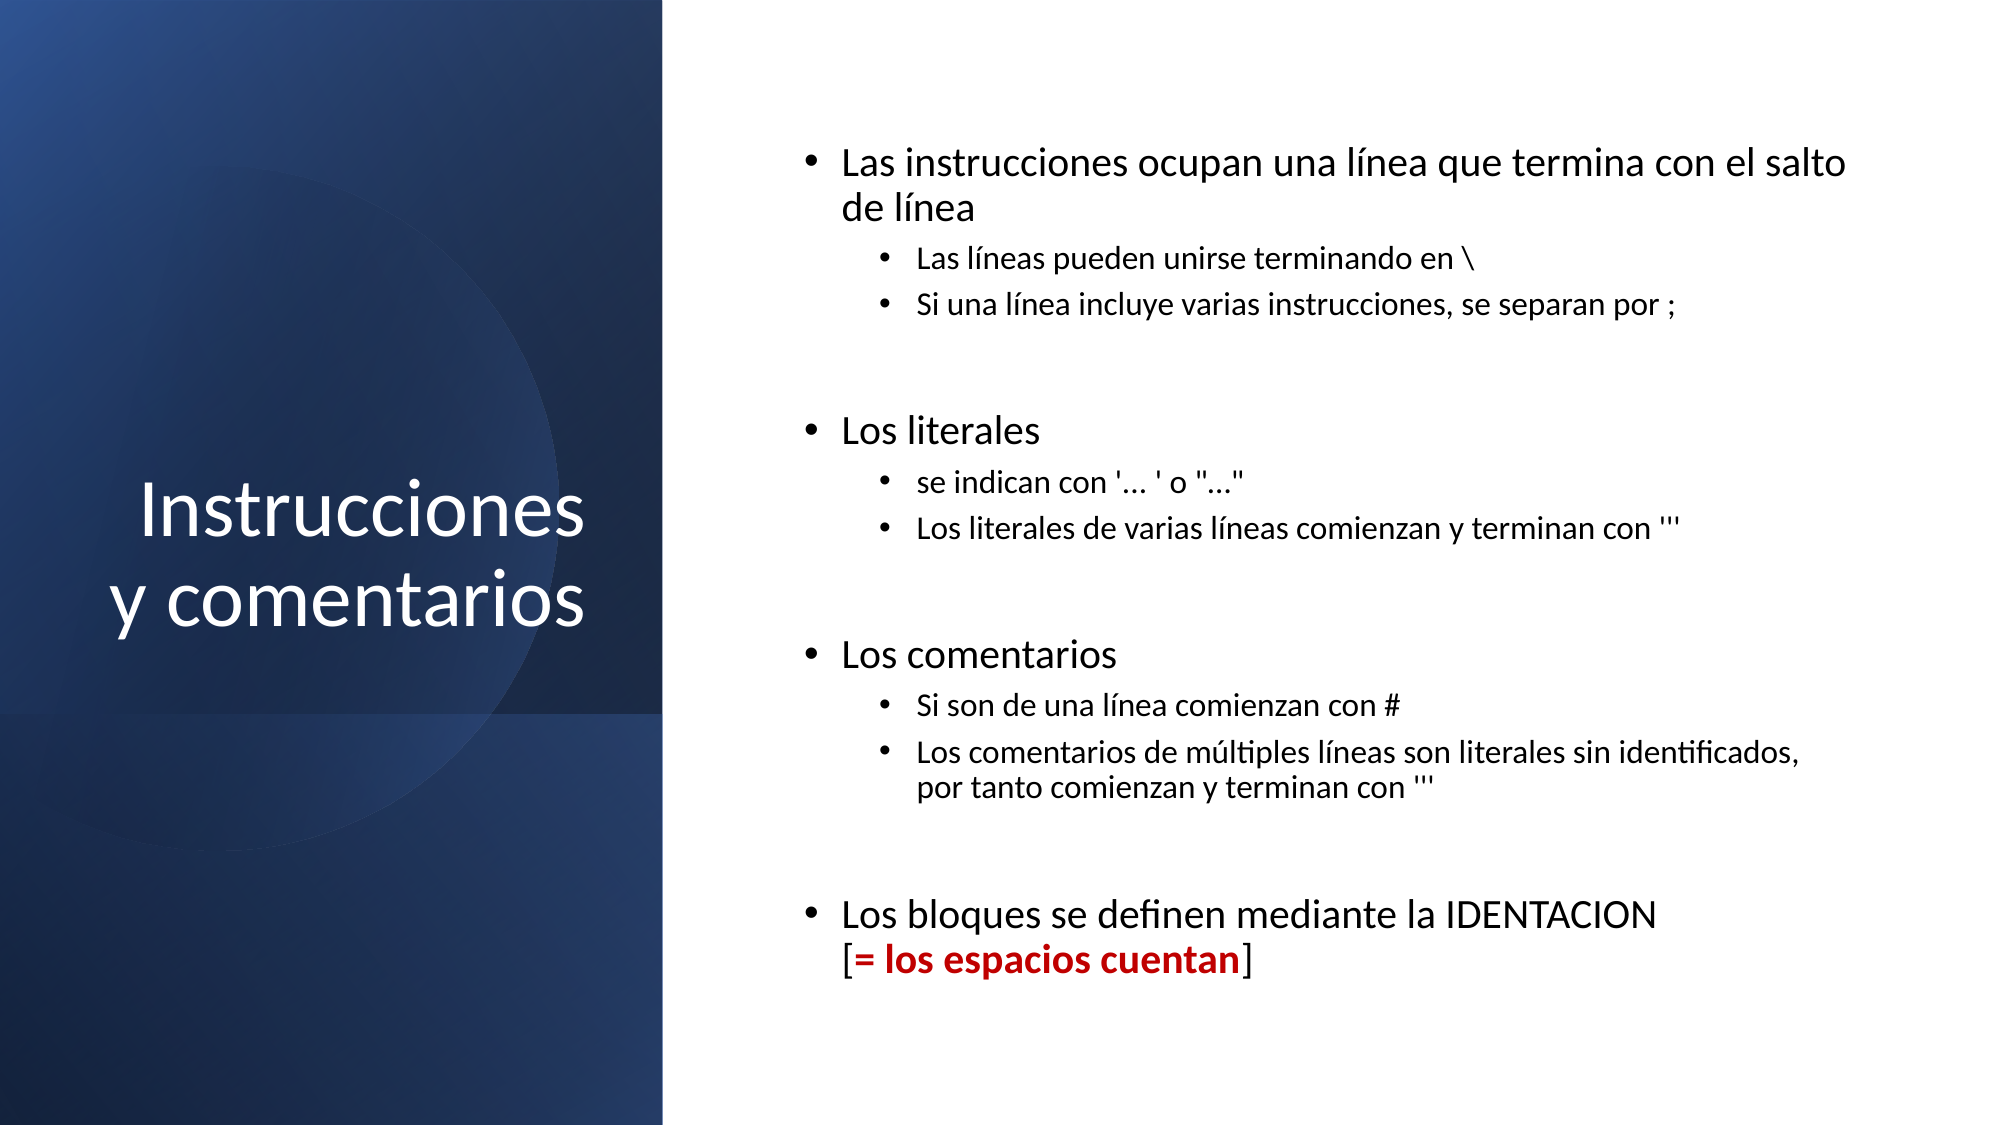

# Instrucciones y comentarios
Las instrucciones ocupan una línea que termina con el salto de línea
Las líneas pueden unirse terminando en \
Si una línea incluye varias instrucciones, se separan por ;

Los literales
se indican con '... ' o "…"
Los literales de varias líneas comienzan y terminan con '''

Los comentarios
Si son de una línea comienzan con #
Los comentarios de múltiples líneas son literales sin identificados,
por tanto comienzan y terminan con '''

Los bloques se definen mediante la IDENTACION
[= los espacios cuentan]